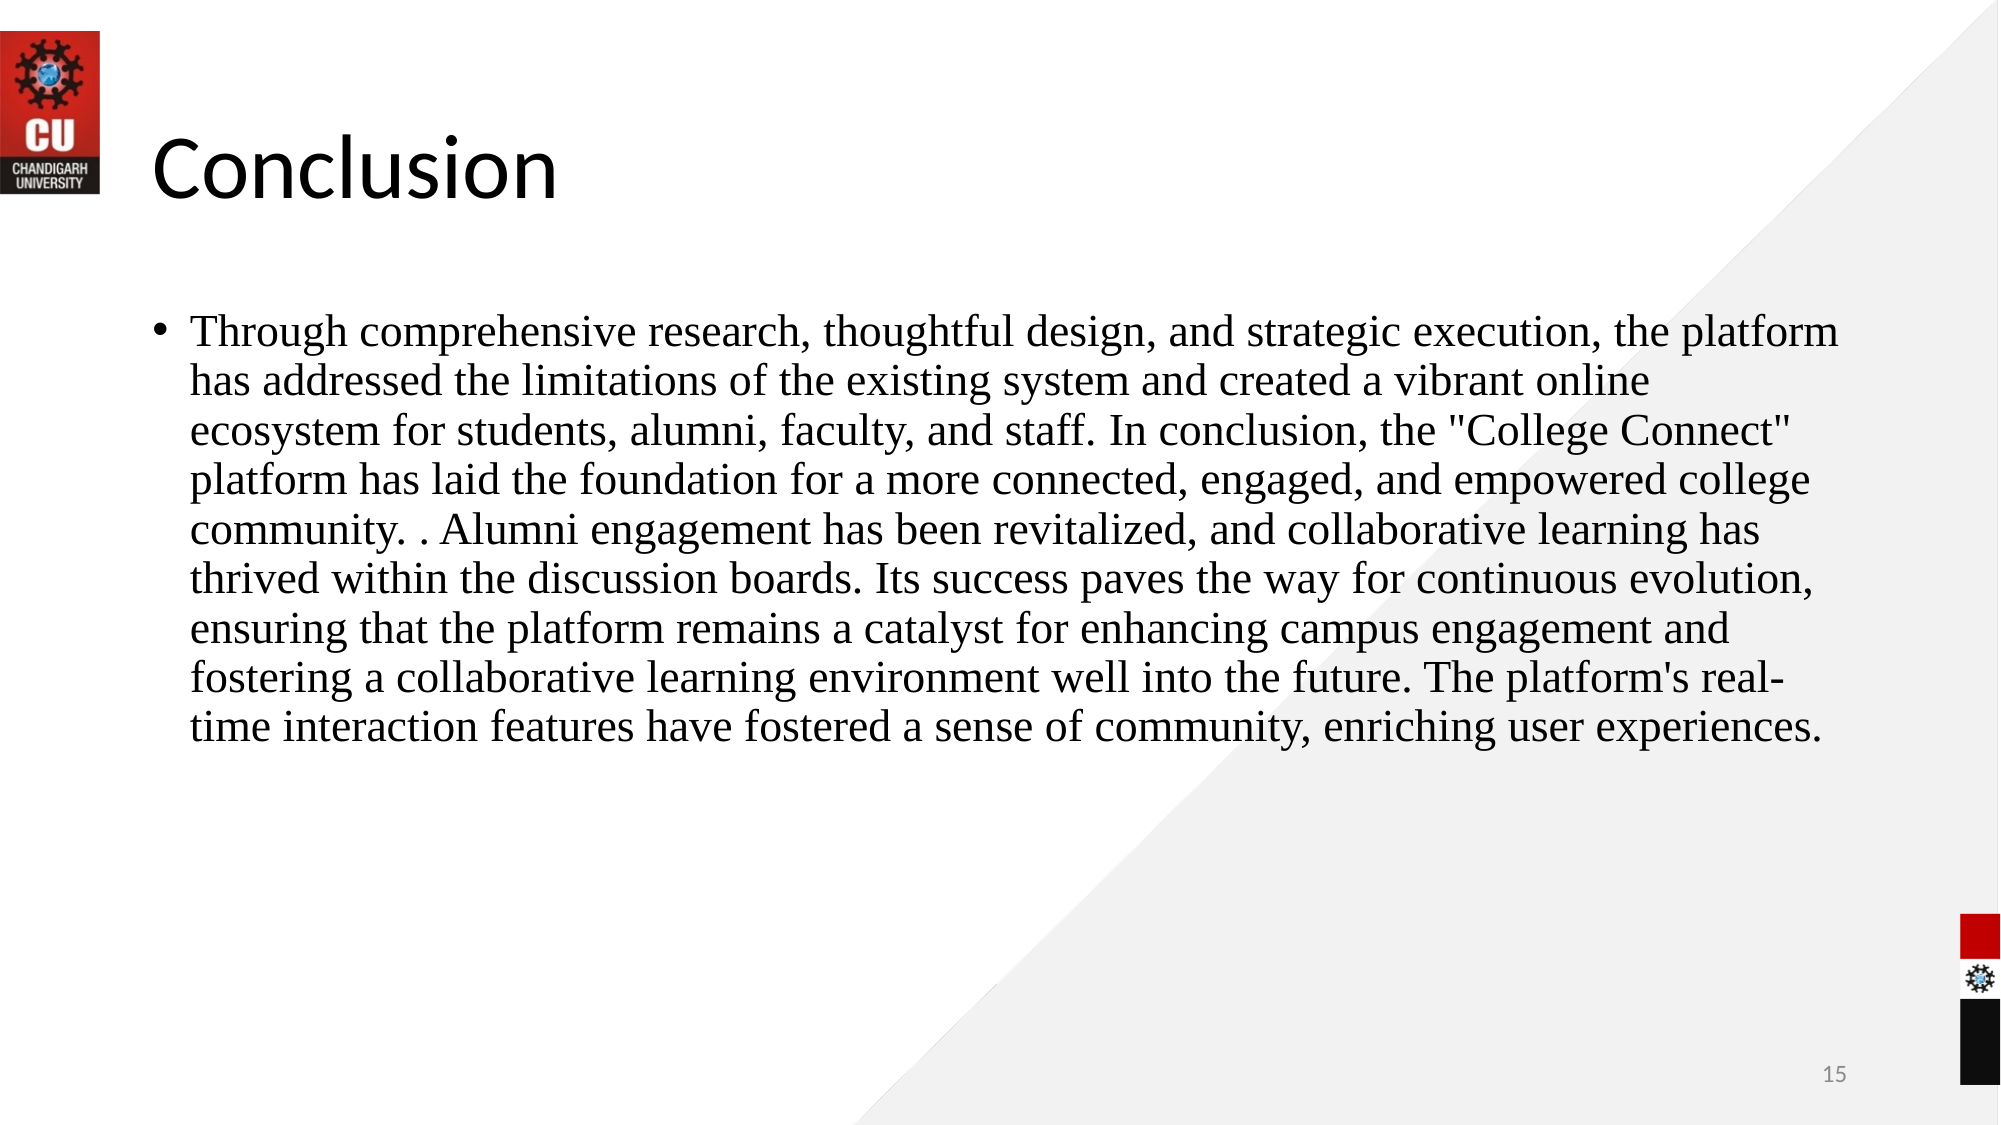

# Conclusion
Through comprehensive research, thoughtful design, and strategic execution, the platform has addressed the limitations of the existing system and created a vibrant online ecosystem for students, alumni, faculty, and staff. In conclusion, the "College Connect" platform has laid the foundation for a more connected, engaged, and empowered college community. . Alumni engagement has been revitalized, and collaborative learning has thrived within the discussion boards. Its success paves the way for continuous evolution, ensuring that the platform remains a catalyst for enhancing campus engagement and fostering a collaborative learning environment well into the future. The platform's real-time interaction features have fostered a sense of community, enriching user experiences.

15